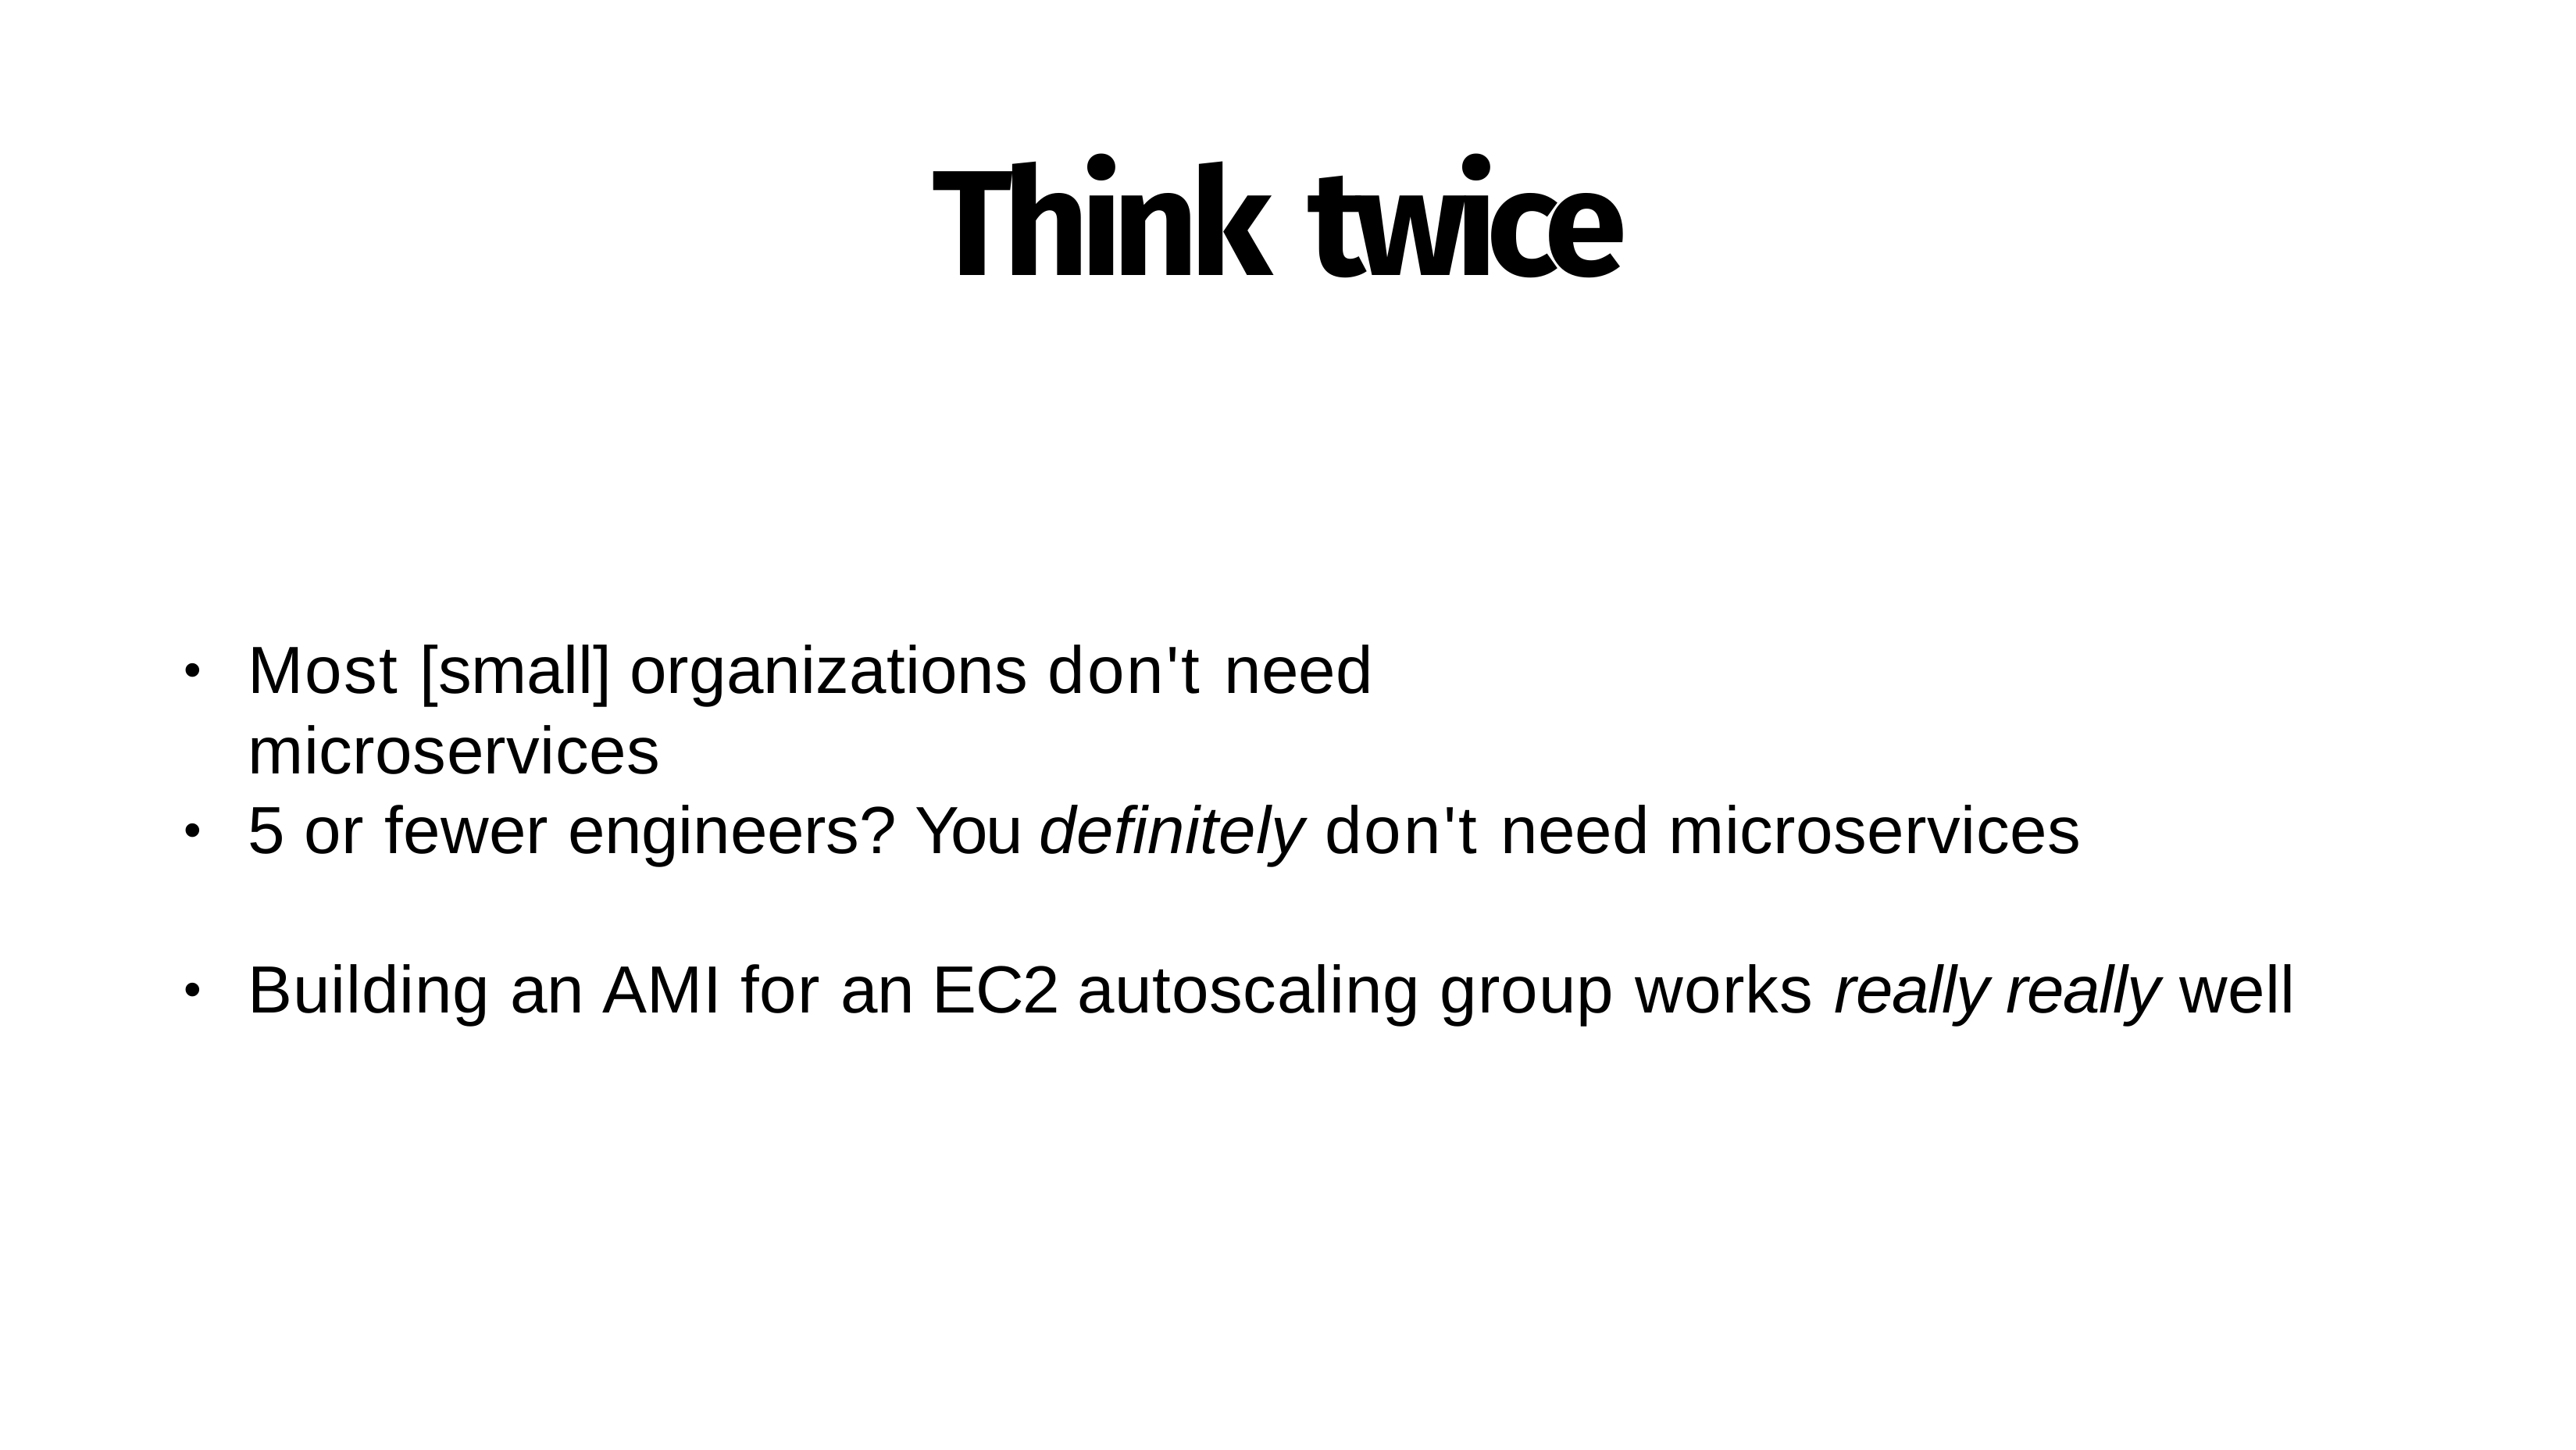

# Think twice
Most [small] organizations don't need microservices
•
5 or fewer engineers? You definitely don't need microservices
•
Building an AMI for an EC2 autoscaling group works really really well
•